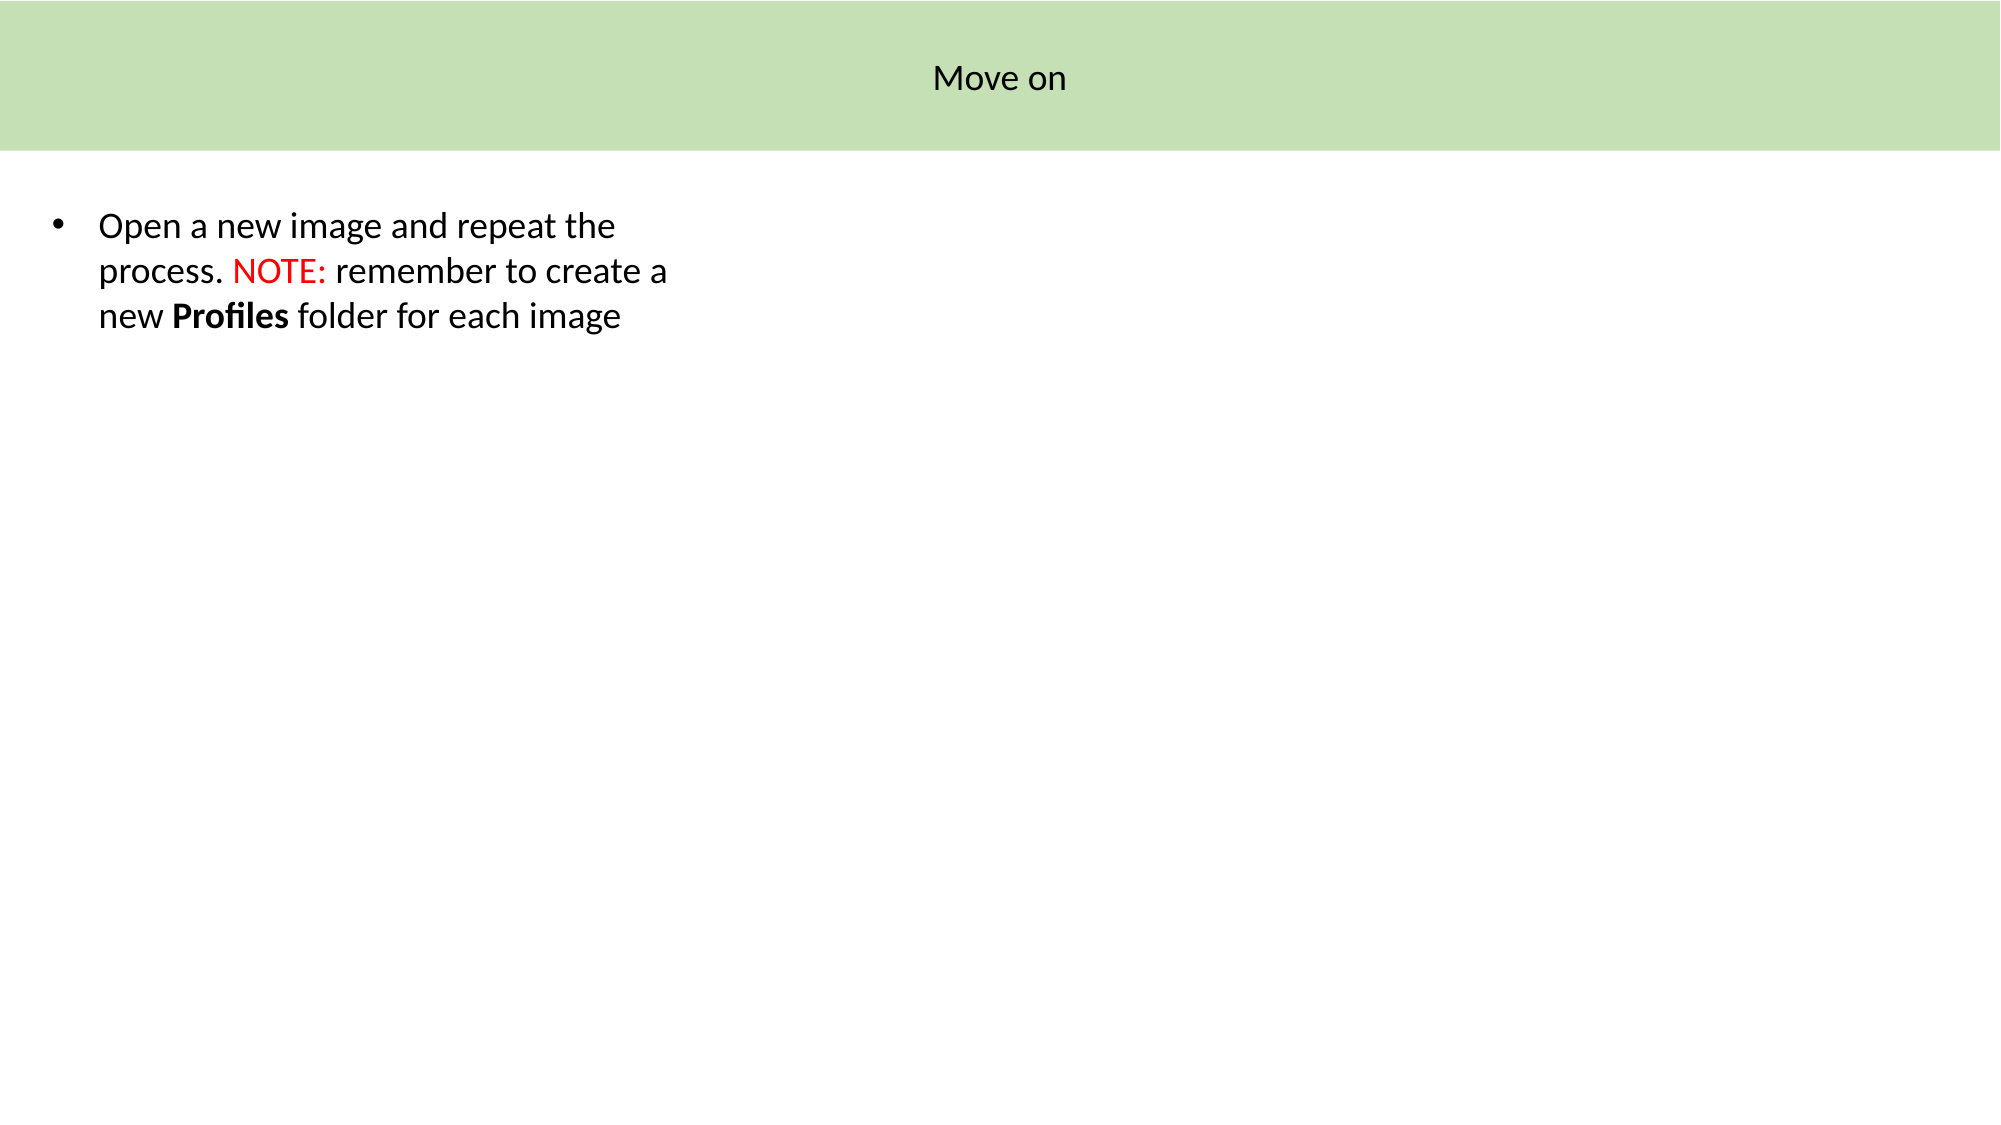

Move on

Open a new image and repeat the process. NOTE: remember to create a new Profiles folder for each image